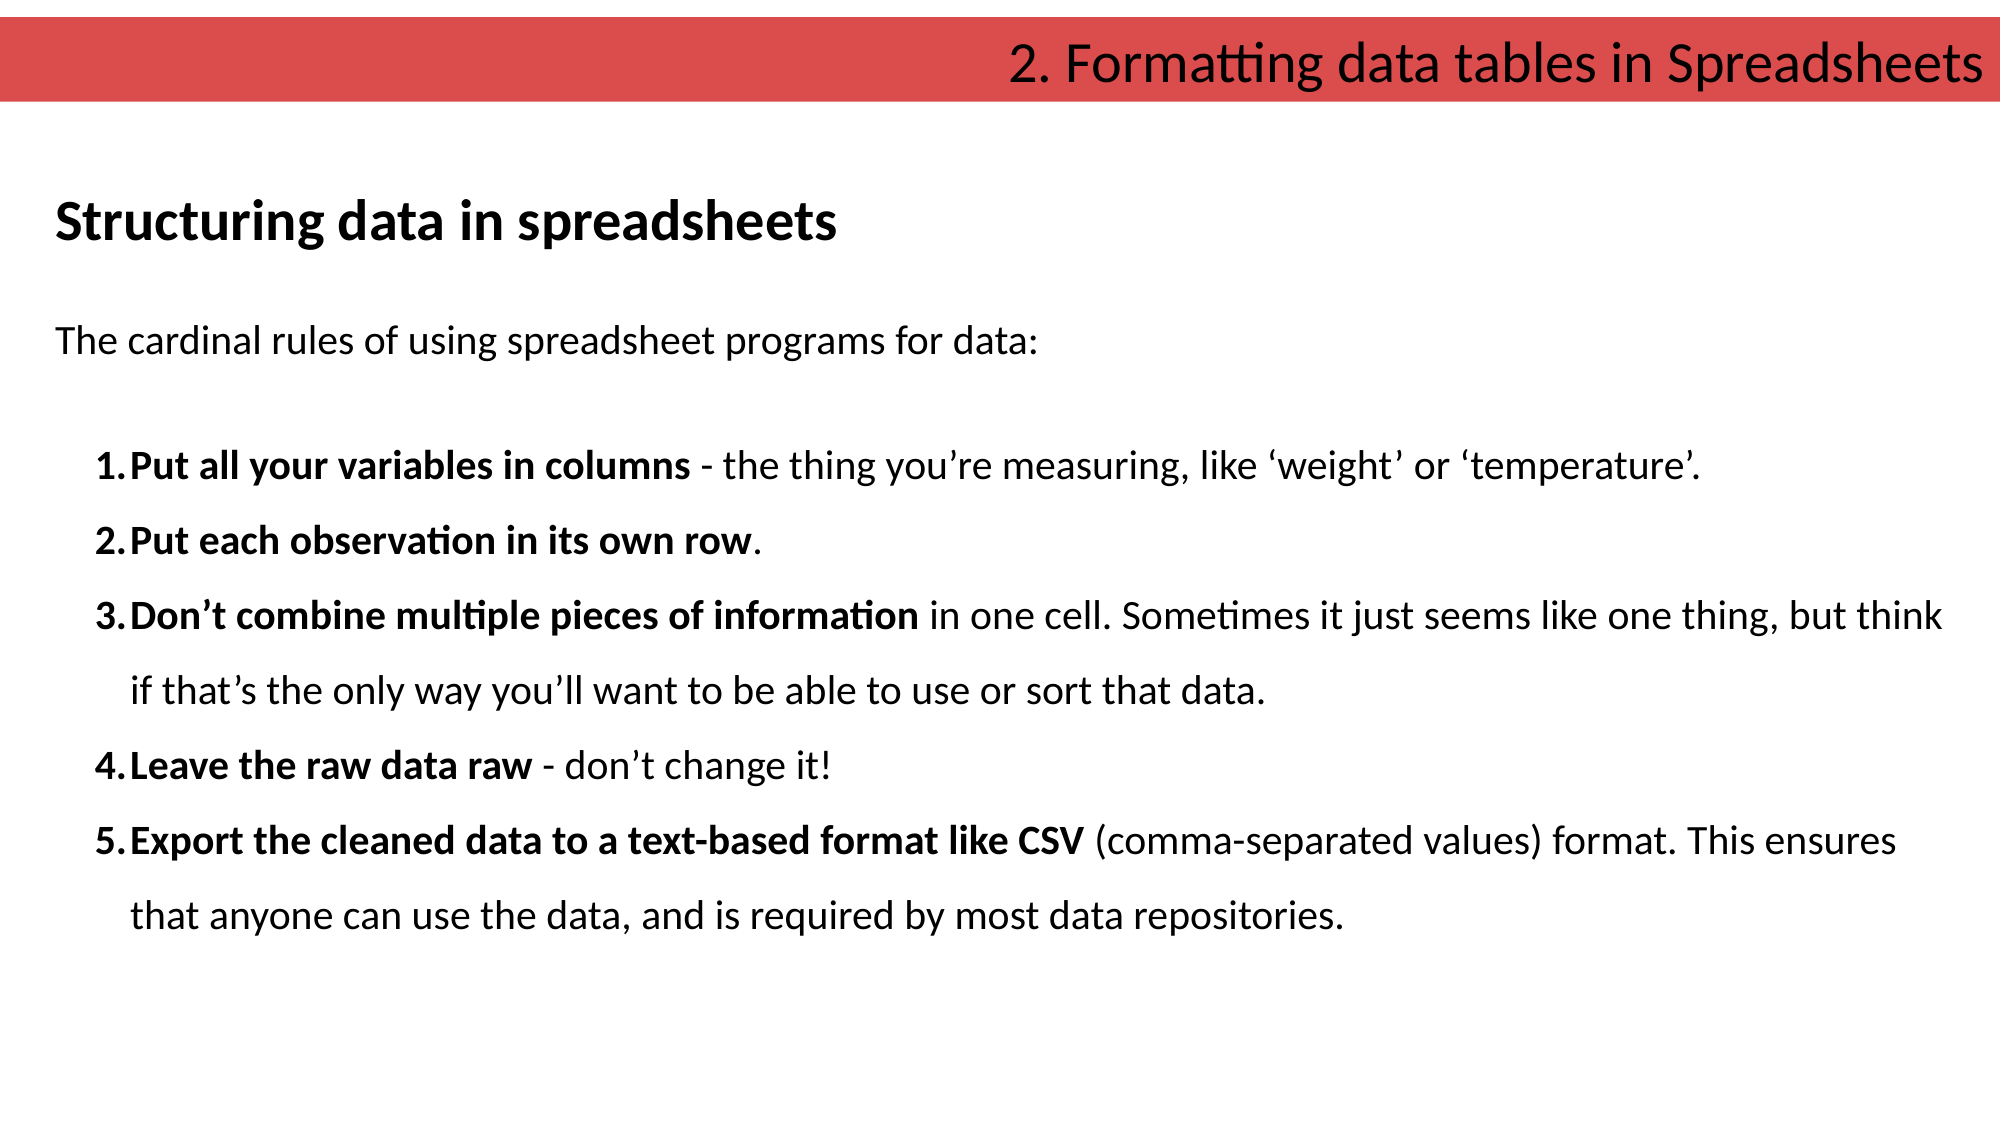

2. Formatting data tables in Spreadsheets
Structuring data in spreadsheets

The cardinal rules of using spreadsheet programs for data:

Put all your variables in columns - the thing you’re measuring, like ‘weight’ or ‘temperature’.
Put each observation in its own row.
Don’t combine multiple pieces of information in one cell. Sometimes it just seems like one thing, but think if that’s the only way you’ll want to be able to use or sort that data.
Leave the raw data raw - don’t change it!
Export the cleaned data to a text-based format like CSV (comma-separated values) format. This ensures that anyone can use the data, and is required by most data repositories.